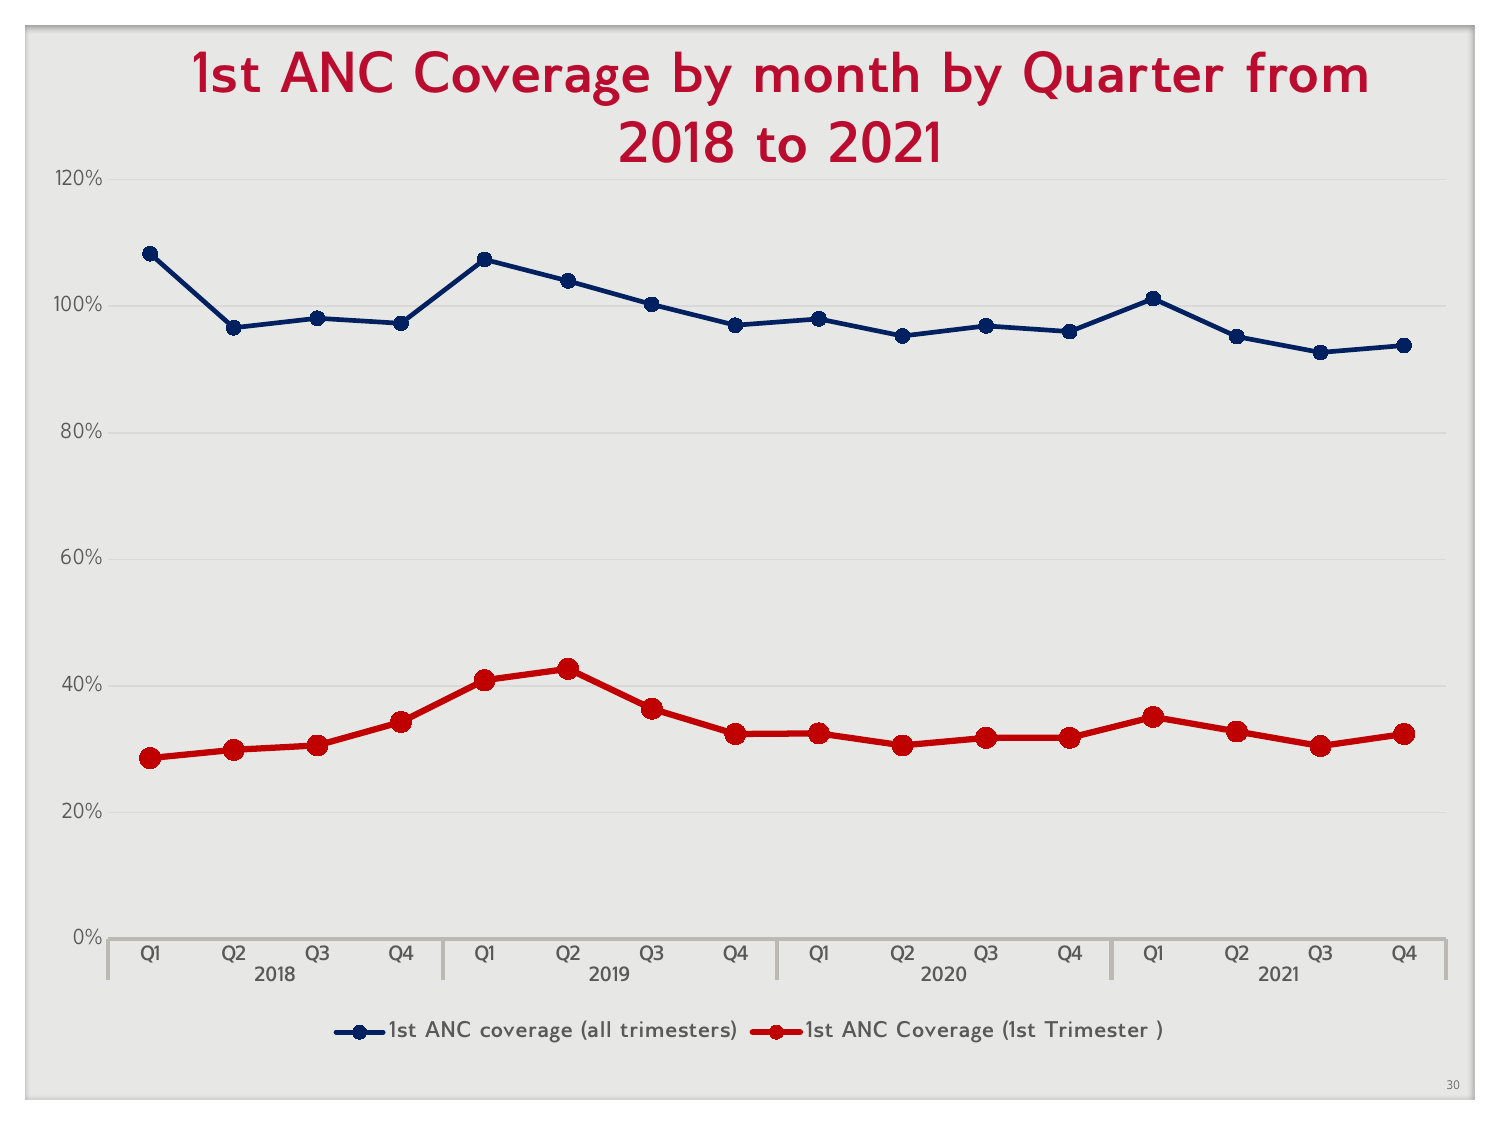

# 1st ANC Coverage by month by Quarter from 2018 to 2021

### Chart

| Category | 1st ANC coverage (all trimesters) | 1st ANC Coverage (1st Trimester ) |
|---|---|---|
| Q1 | 1.083 | 0.28600000000000003 |
| Q2 | 0.966 | 0.299 |
| Q3 | 0.981 | 0.306 |
| Q4 | 0.973 | 0.34299999999999997 |
| Q1 | 1.074 | 0.409 |
| Q2 | 1.04 | 0.42700000000000005 |
| Q3 | 1.003 | 0.364 |
| Q4 | 0.97 | 0.324 |
| Q1 | 0.98 | 0.325 |
| Q2 | 0.953 | 0.306 |
| Q3 | 0.9690000000000001 | 0.318 |
| Q4 | 0.96 | 0.318 |
| Q1 | 1.012 | 0.35100000000000003 |
| Q2 | 0.9520000000000001 | 0.32799999999999996 |
| Q3 | 0.927 | 0.305 |
| Q4 | 0.938 | 0.324 |
30